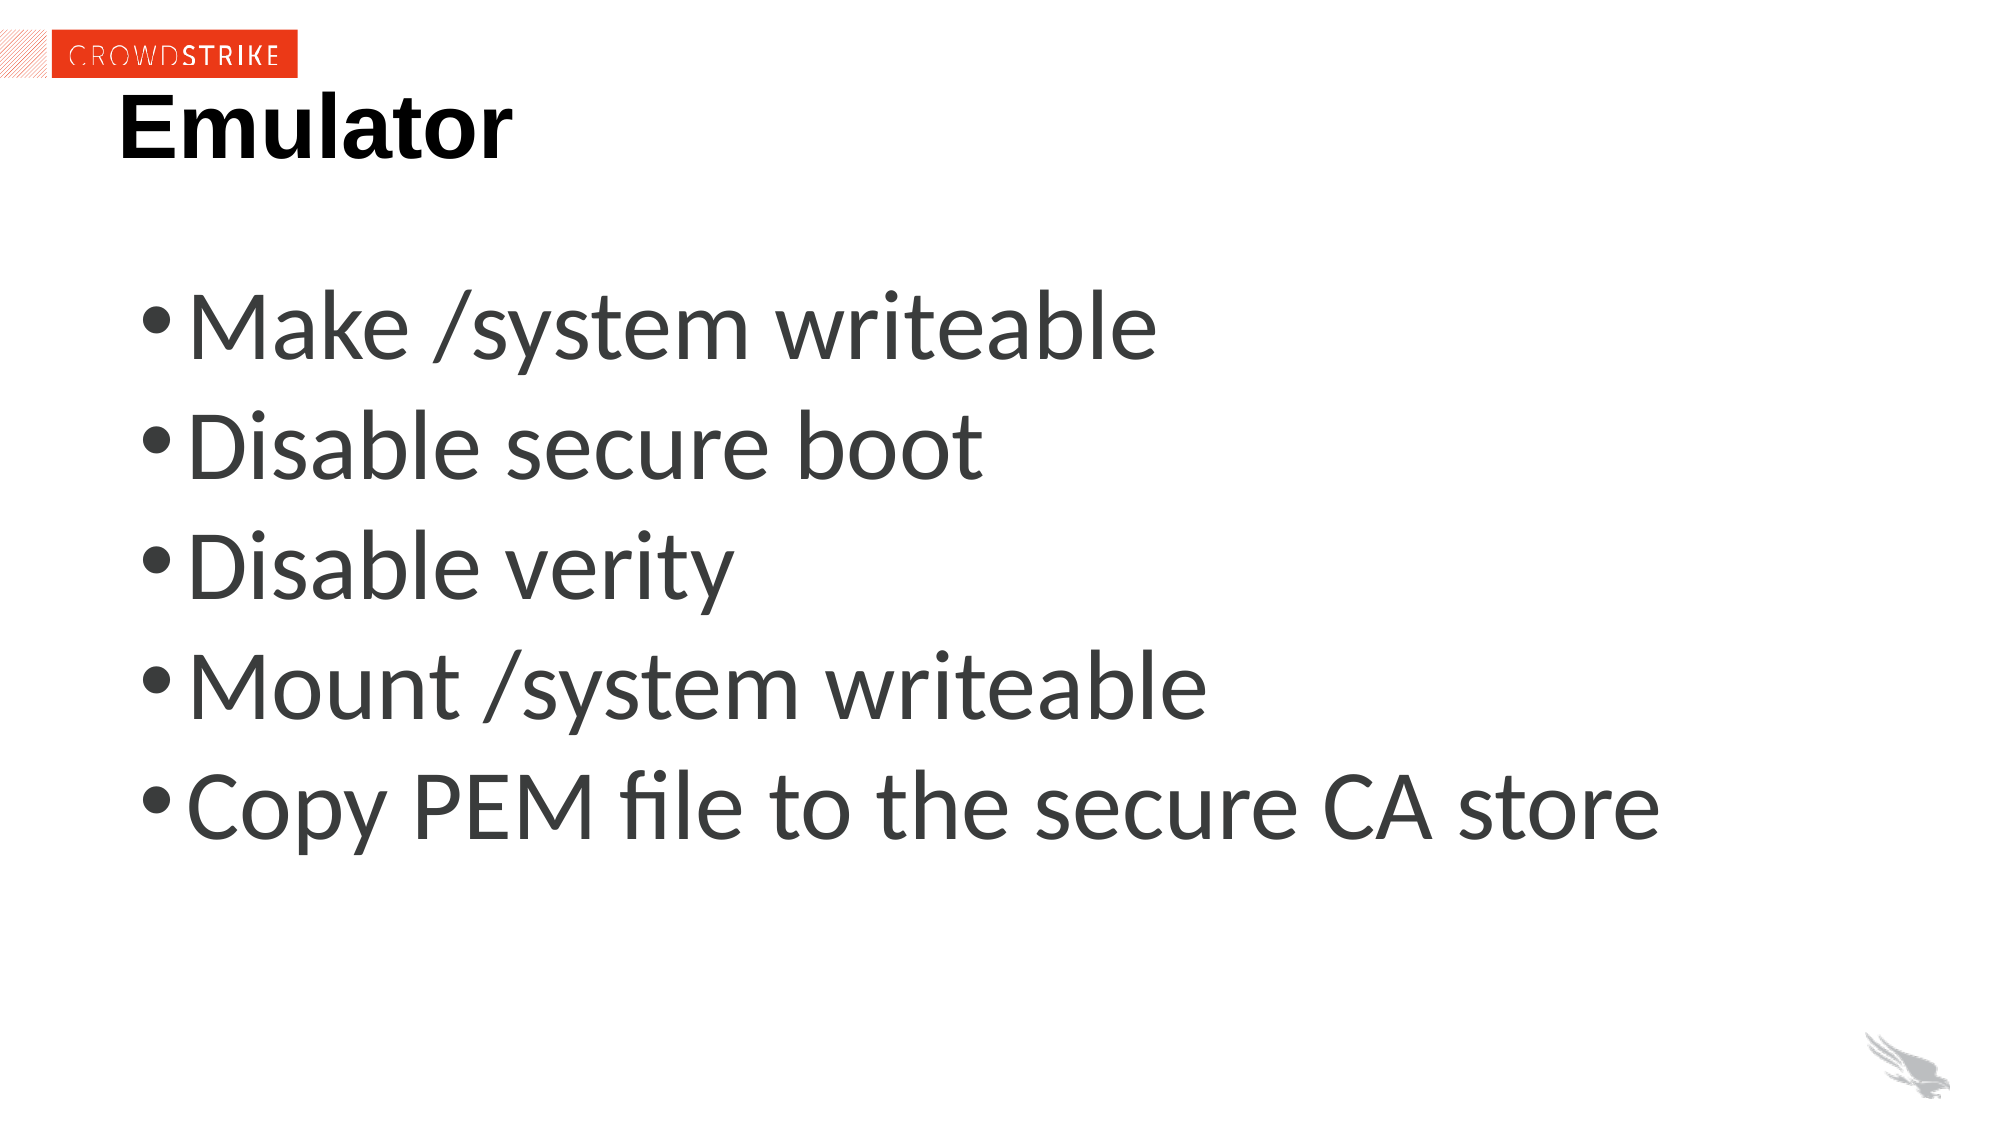

Emulator
Make /system writeable
Disable secure boot
Disable verity
Mount /system writeable
Copy PEM file to the secure CA store